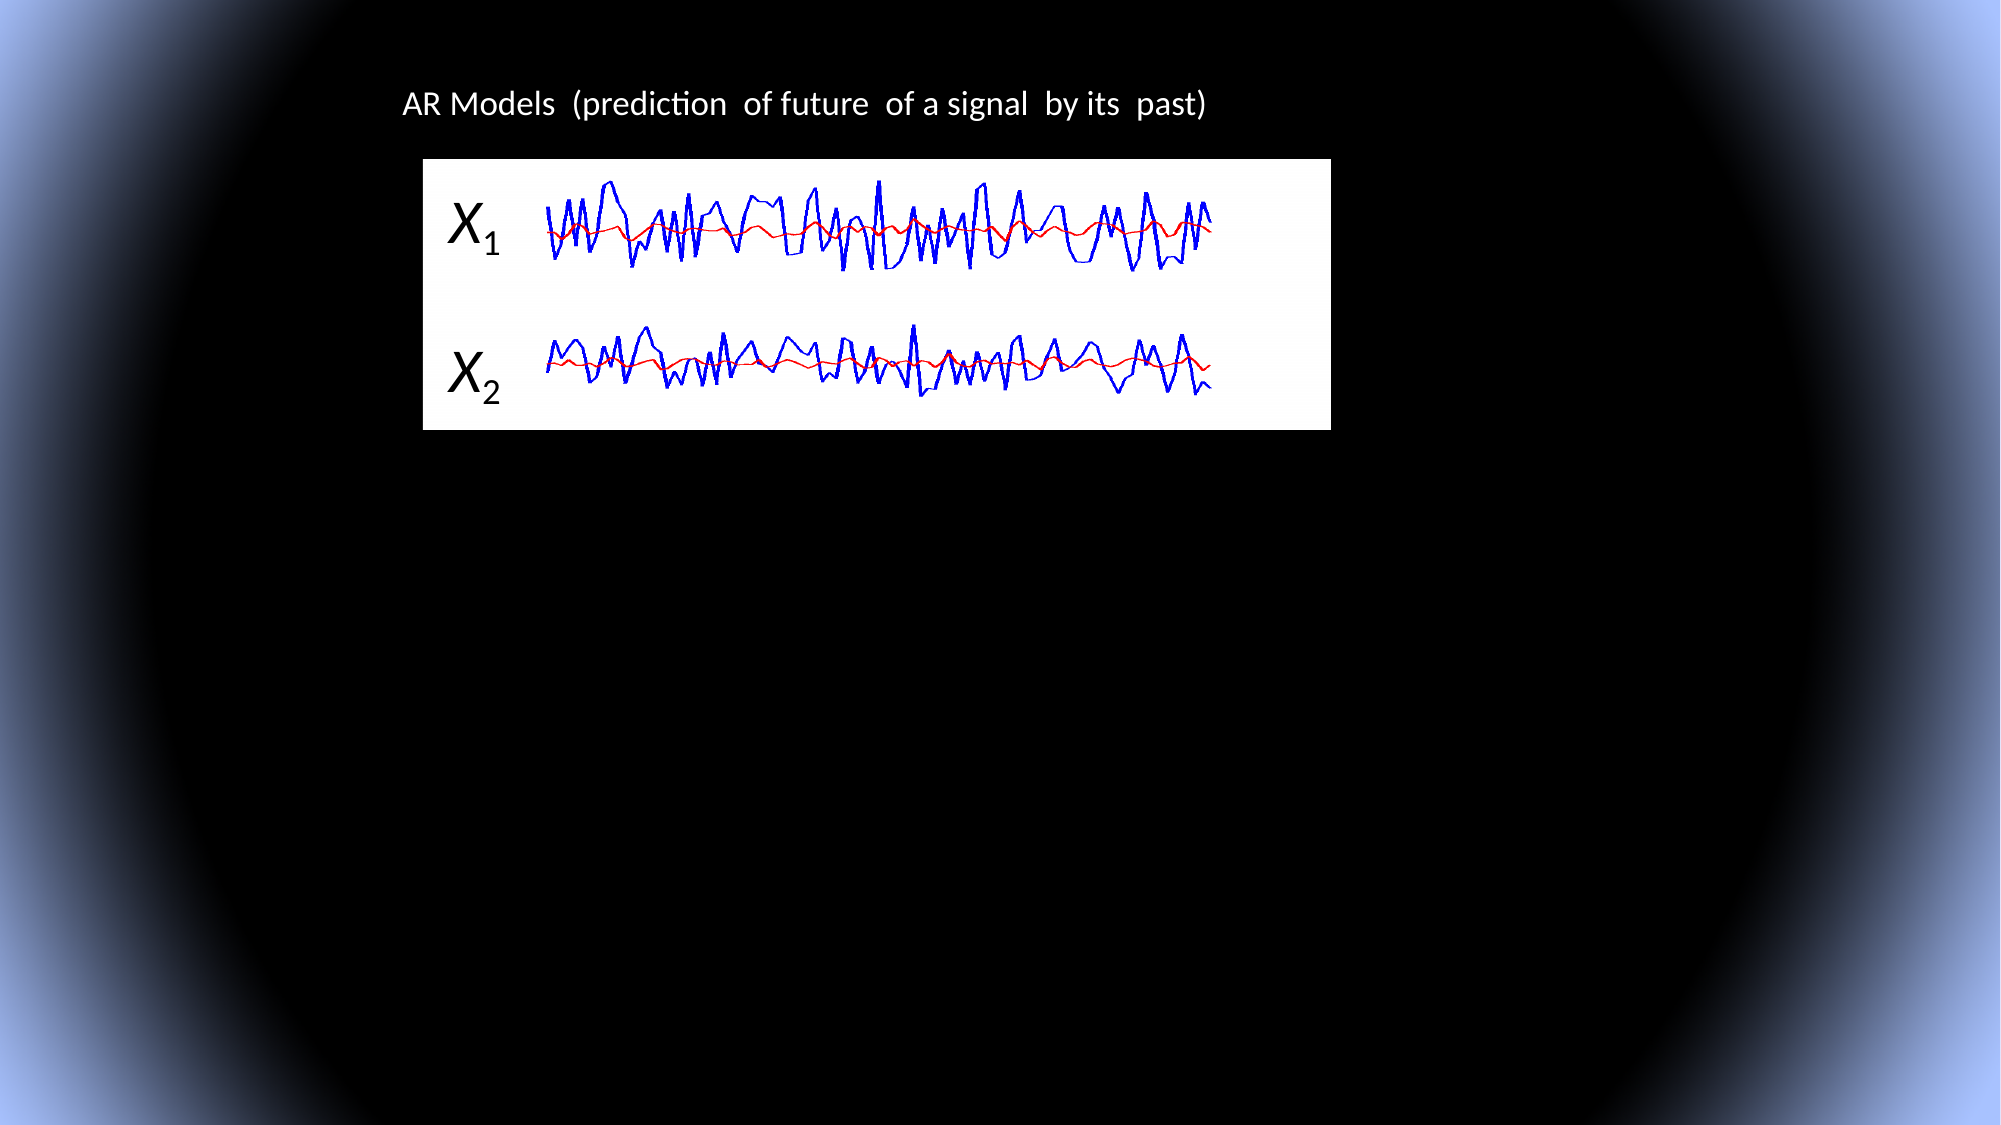

AR Models  (prediction  of future  of a signal  by its  past)

X1

X2